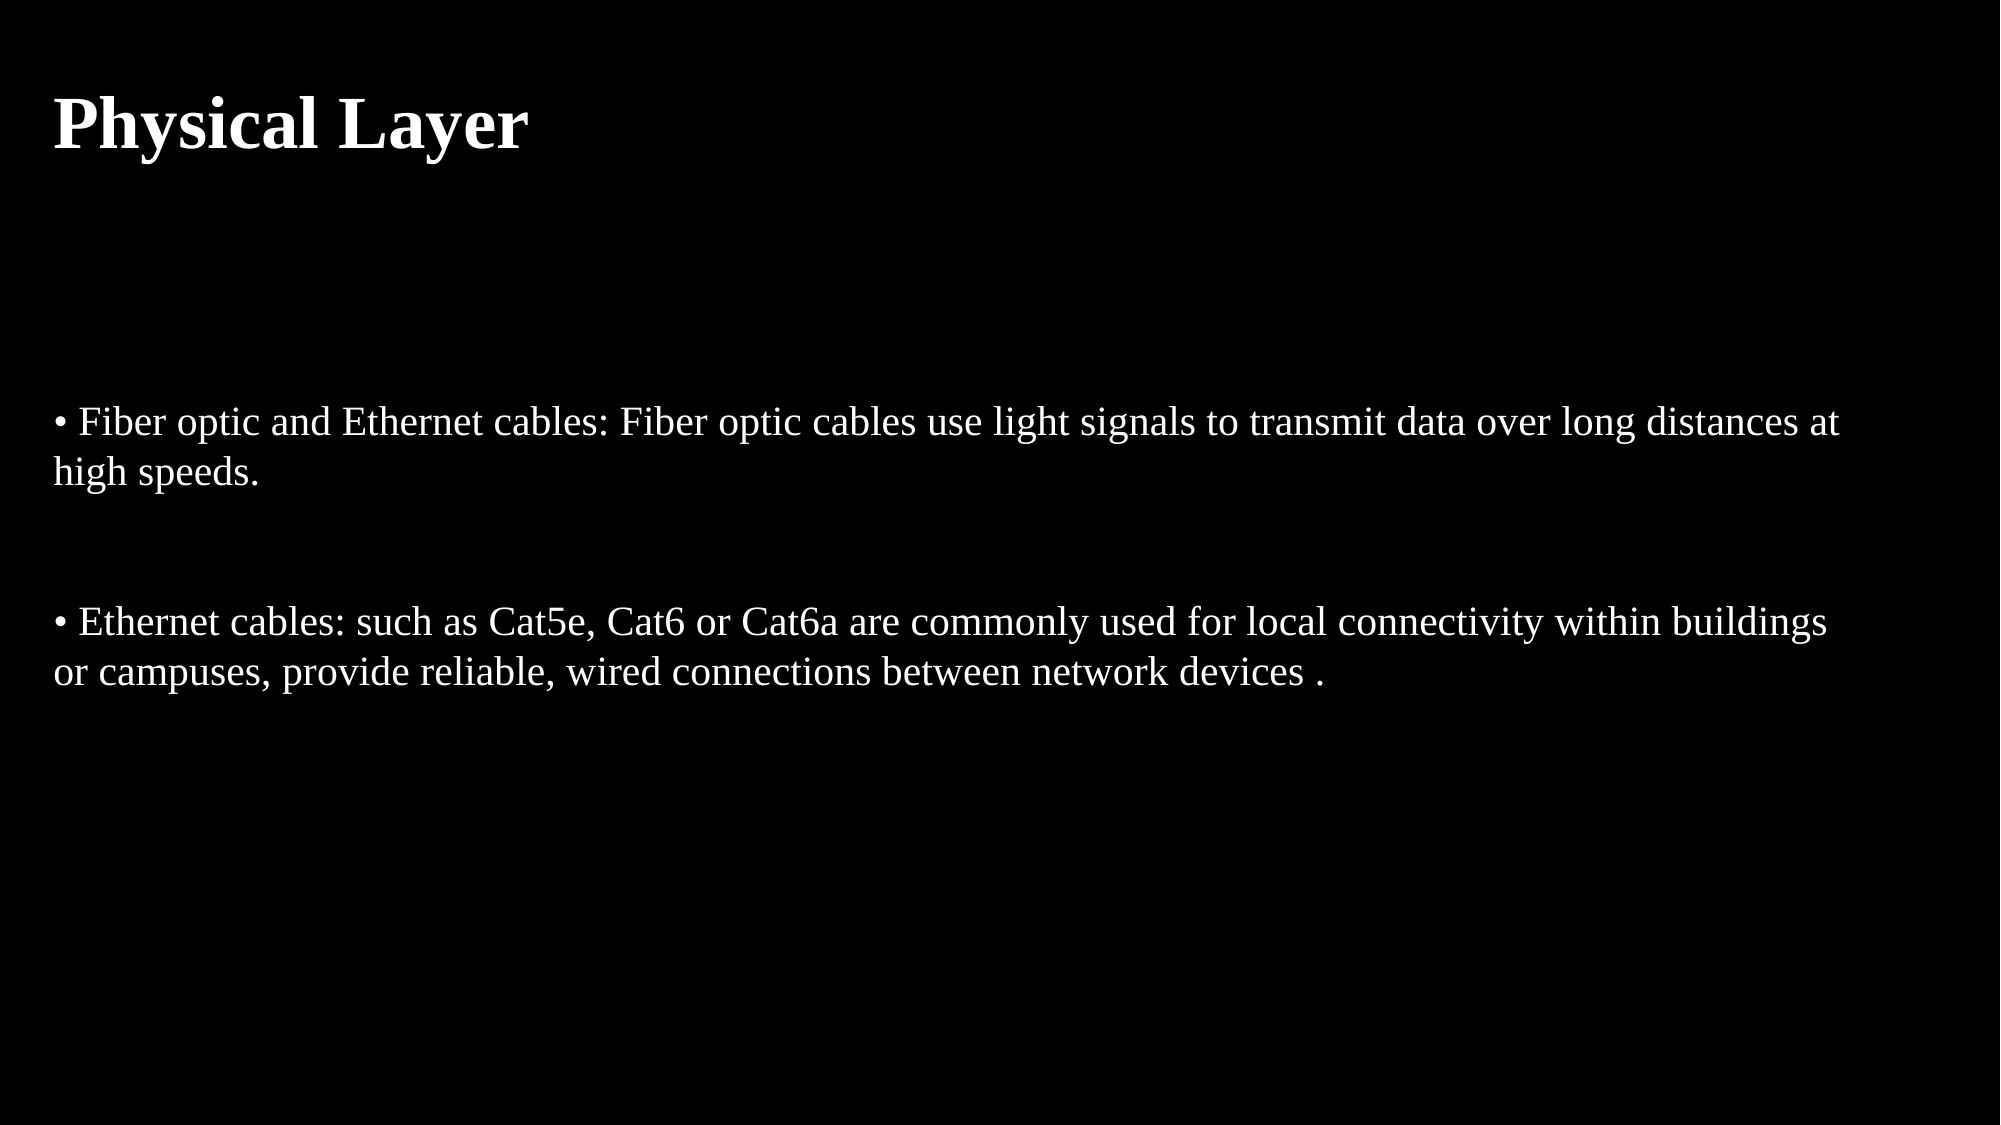

Physical Layer

• Fiber optic and Ethernet cables: Fiber optic cables use light signals to transmit data over long distances at high speeds.

• Ethernet cables: such as Cat5e, Cat6 or Cat6a are commonly used for local connectivity within buildings or campuses, provide reliable, wired connections between network devices .